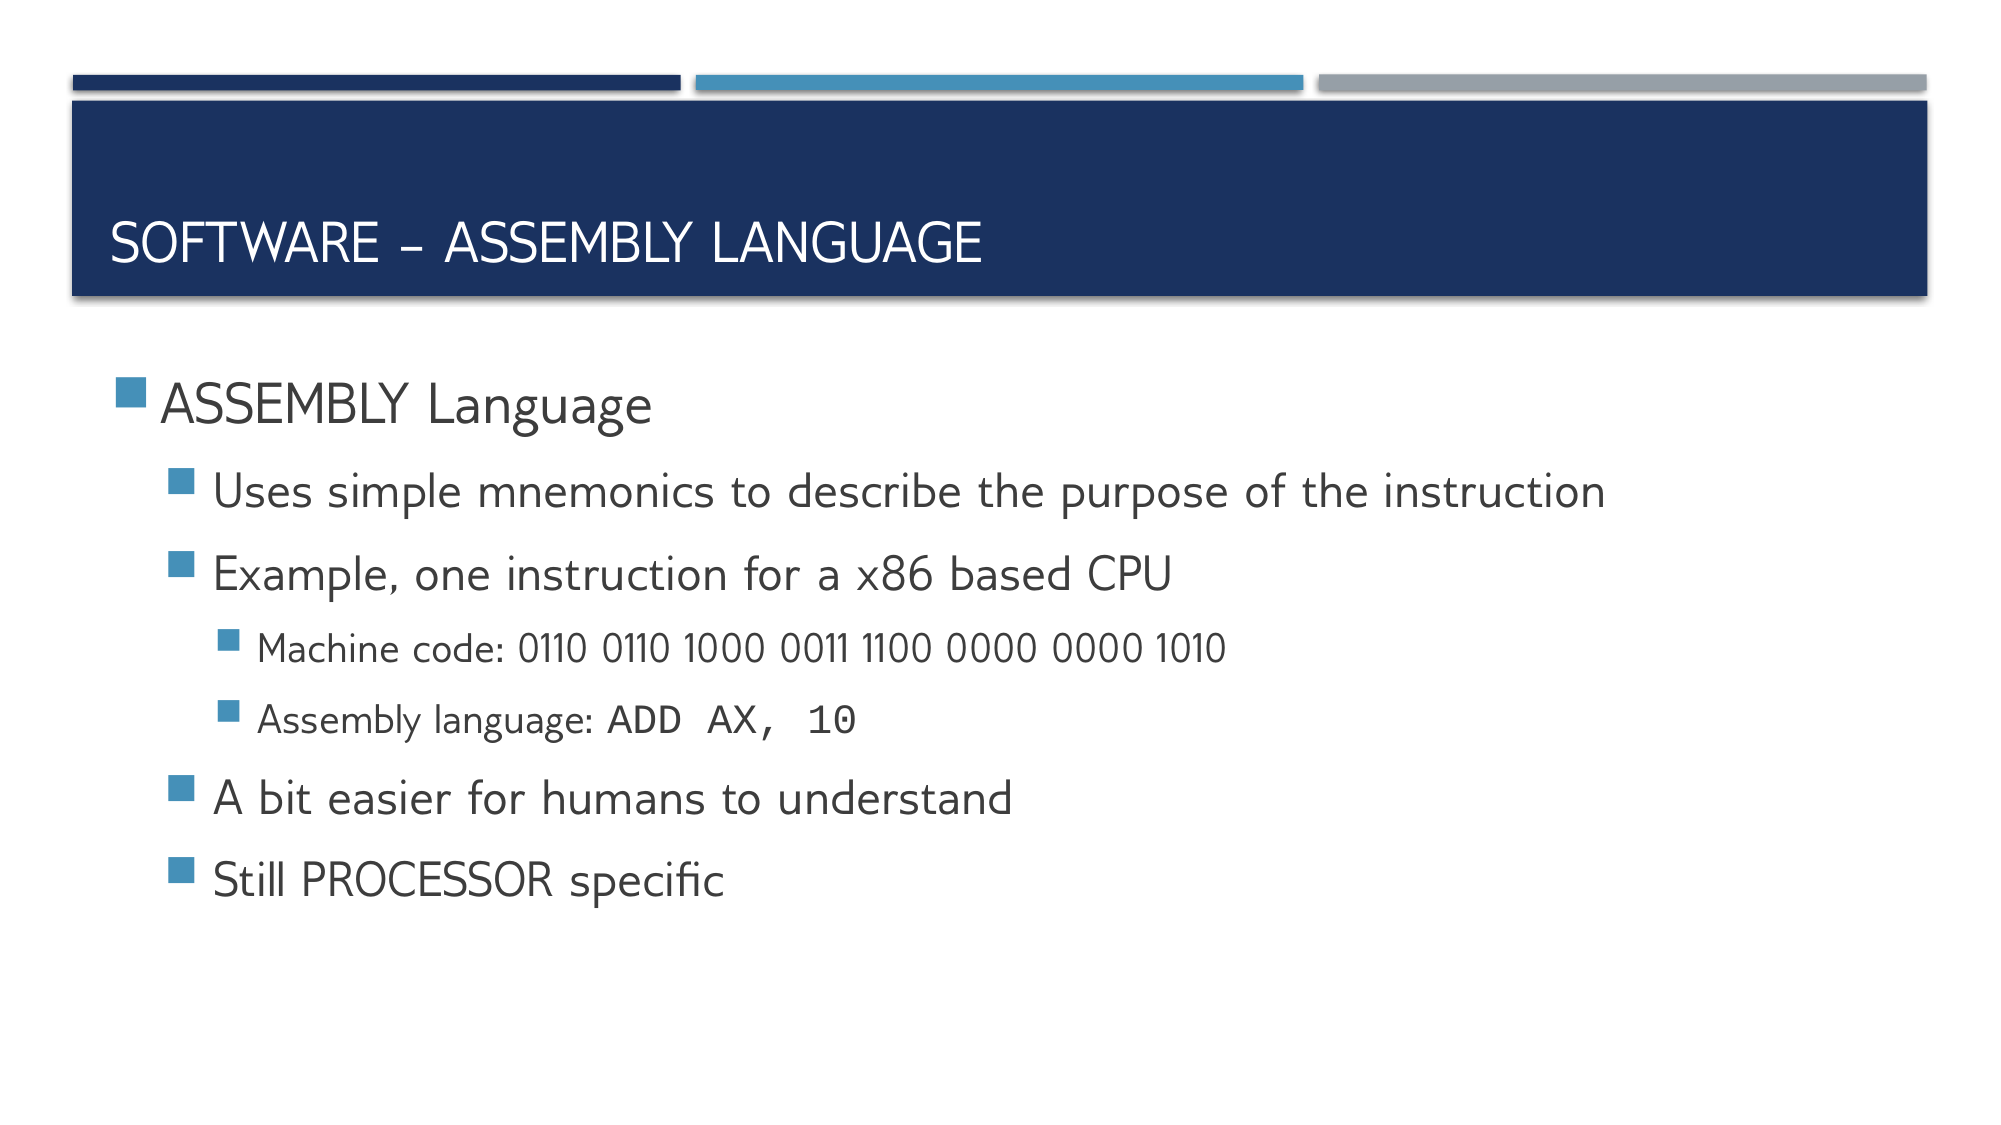

# SOFTWARE – ASSEMBLY LANGUAGE
ASSEMBLY Language
Uses simple mnemonics to describe the purpose of the instruction
Example, one instruction for a x86 based CPU
Machine code: 0110 0110 1000 0011 1100 0000 0000 1010
Assembly language: ADD AX, 10
A bit easier for humans to understand
Still PROCESSOR specific